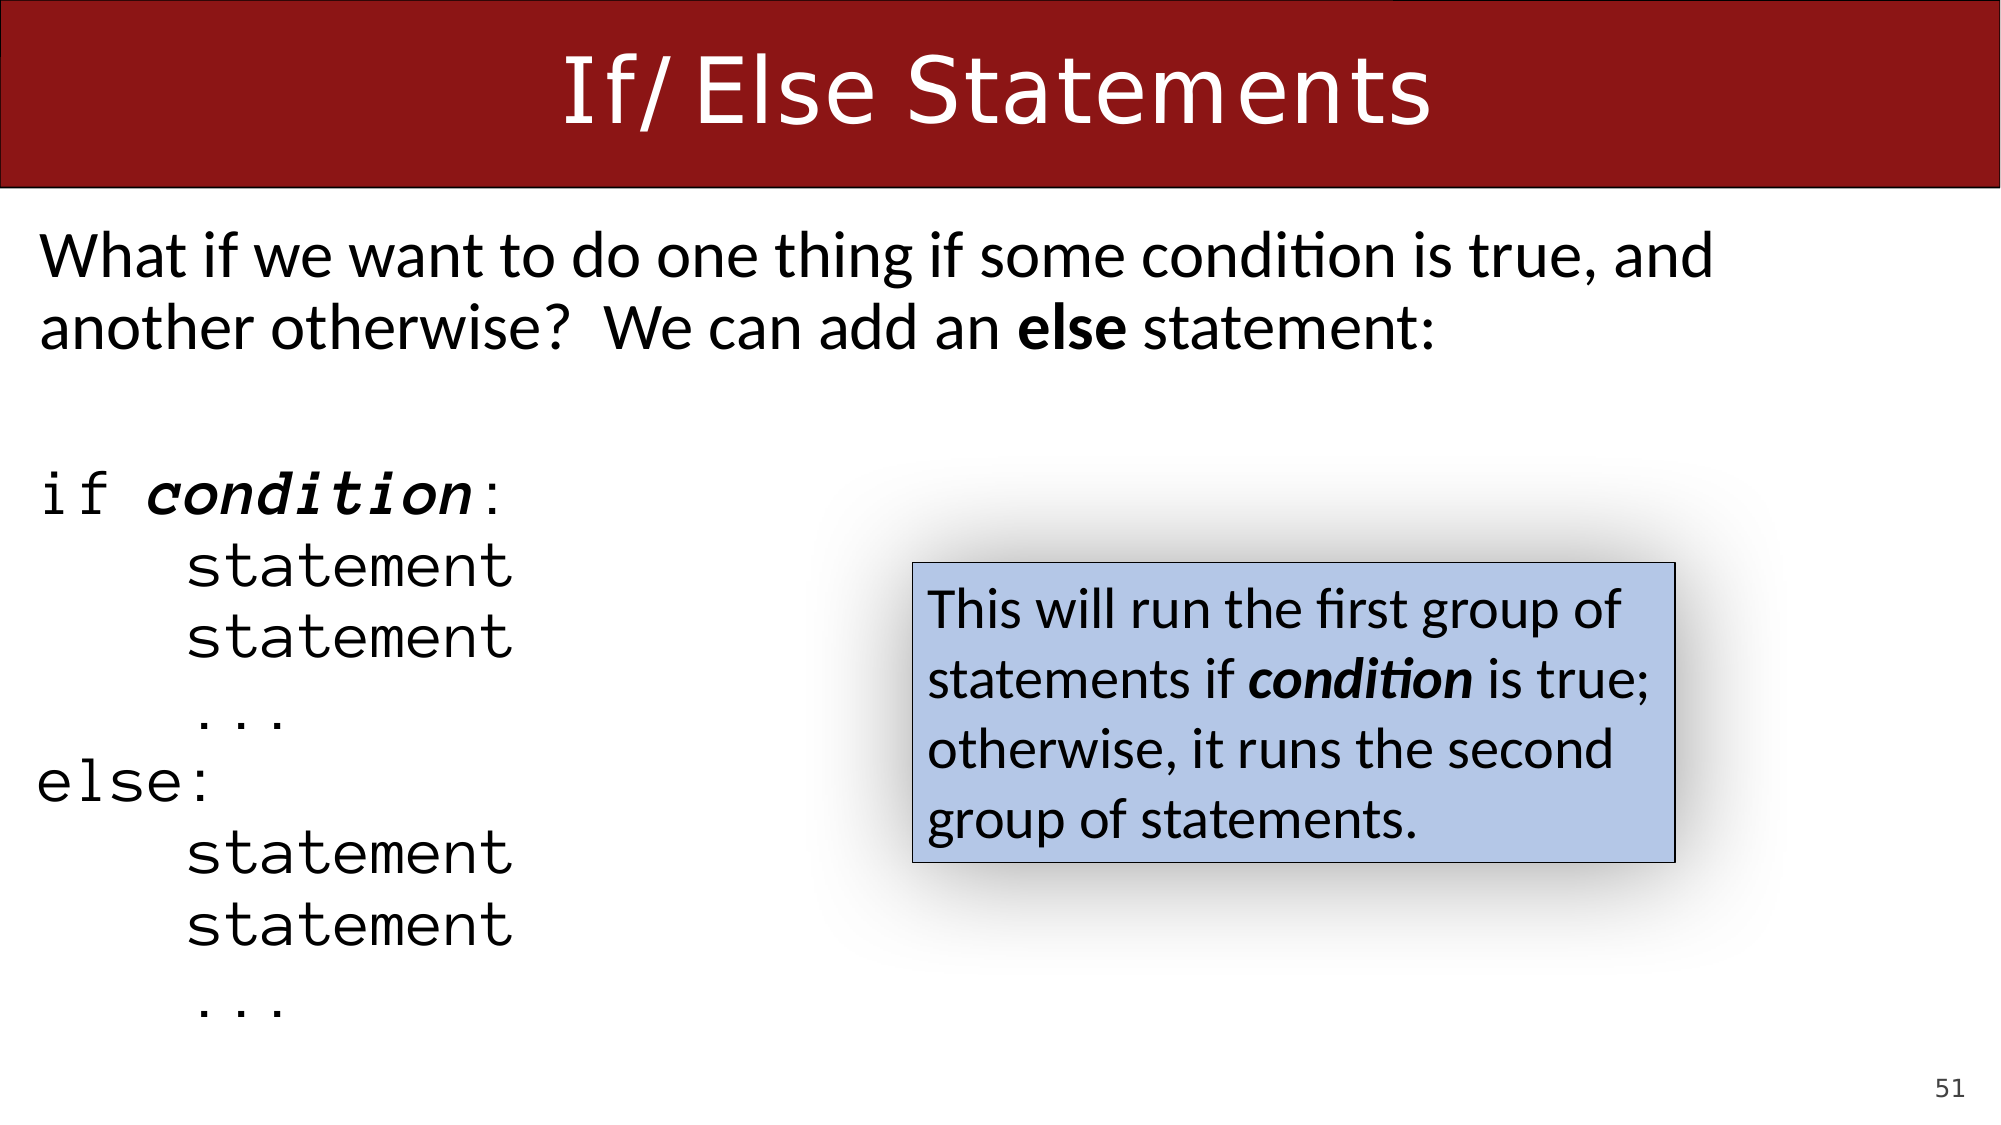

# If/Else Statements
What if we want to do one thing if some condition is true, and another otherwise?  We can add an else statement:

if condition:
	statement
	statement
	...
else:
	statement
	statement
	...
This will run the first group of statements if condition is true; otherwise, it runs the second group of statements.